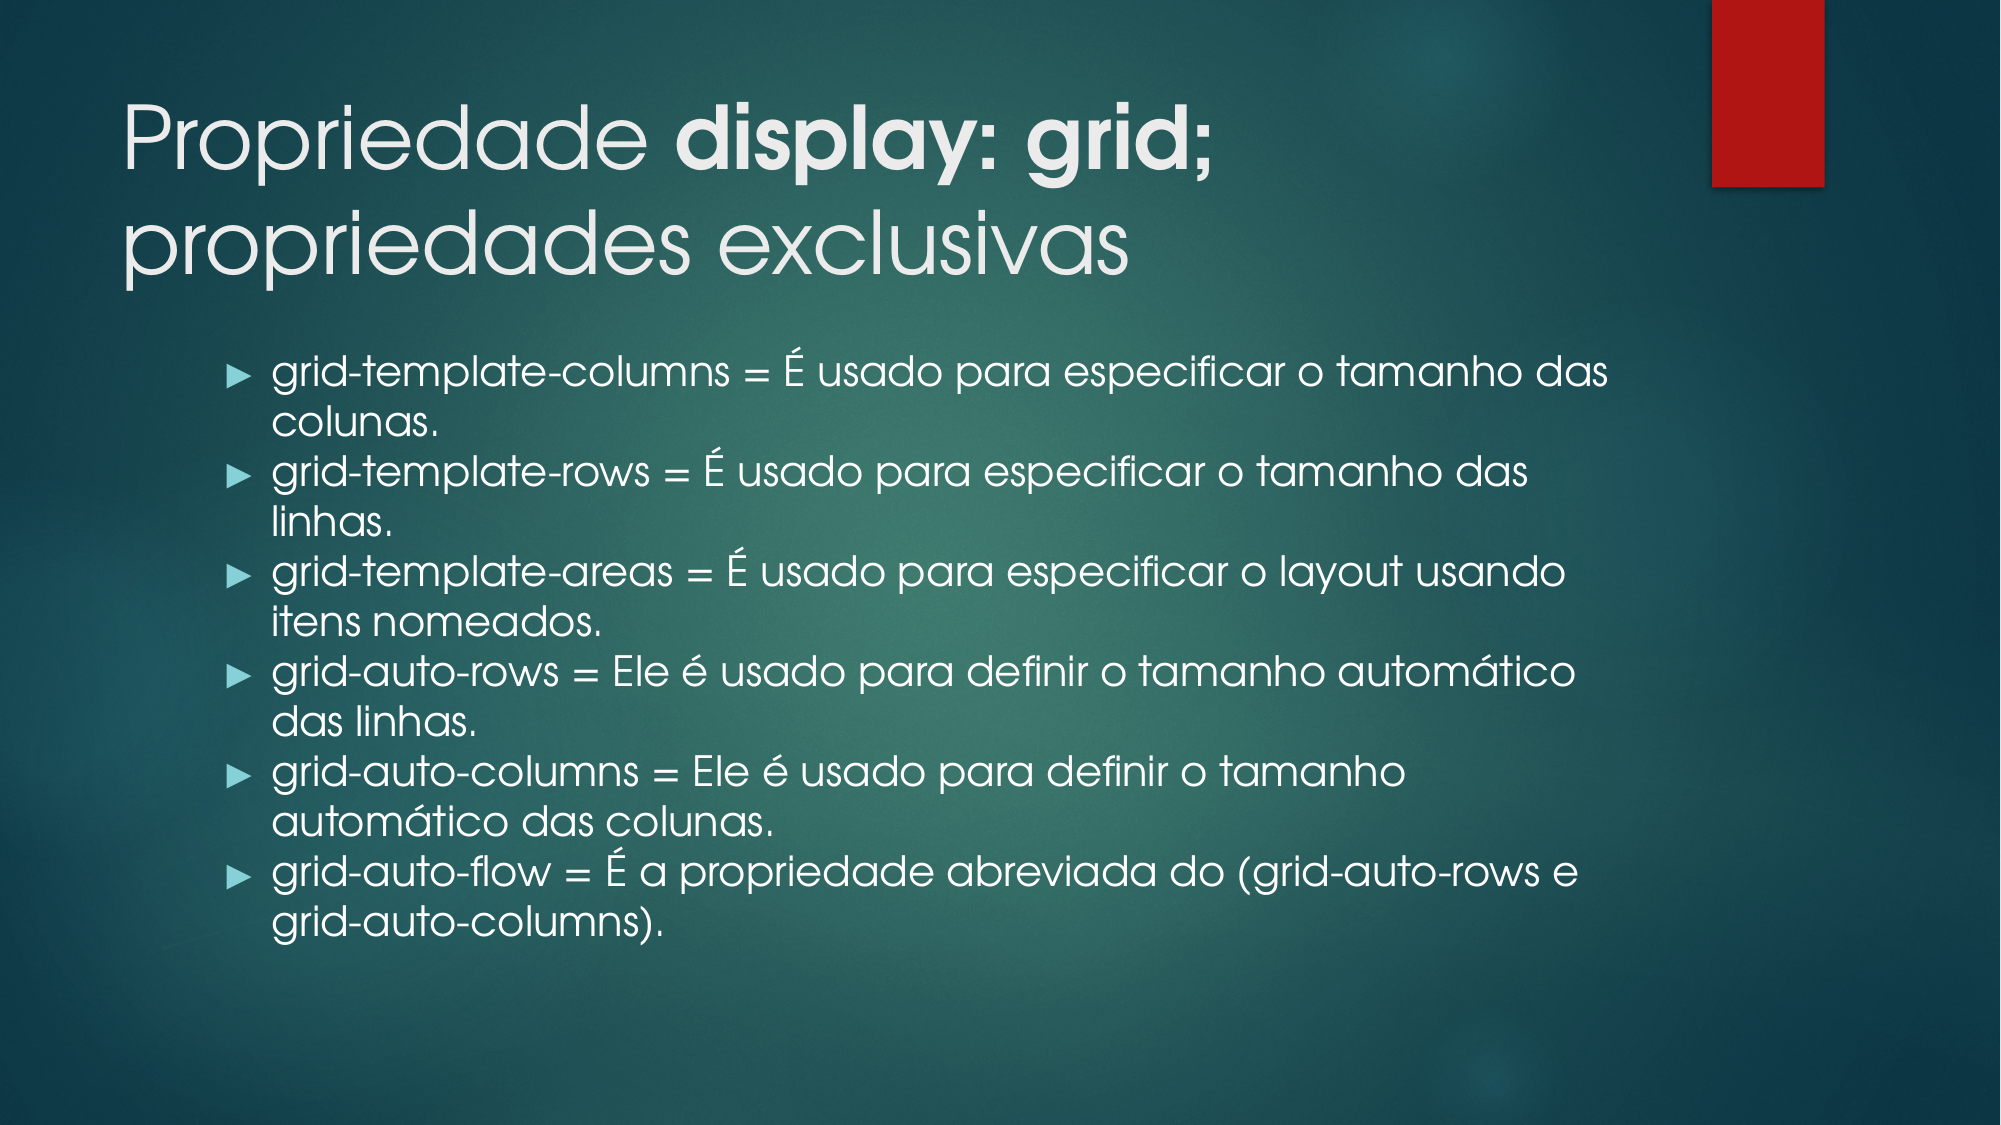

# Propriedade display: grid;
propriedades exclusivas
grid-template-columns = É usado para especificar o tamanho das colunas.
grid-template-rows = É usado para especificar o tamanho das linhas.
grid-template-areas = É usado para especificar o layout usando itens nomeados.
grid-auto-rows = Ele é usado para definir o tamanho automático das linhas.
grid-auto-columns = Ele é usado para definir o tamanho automático das colunas.
grid-auto-flow = É a propriedade abreviada do (grid-auto-rows e grid-auto-columns).